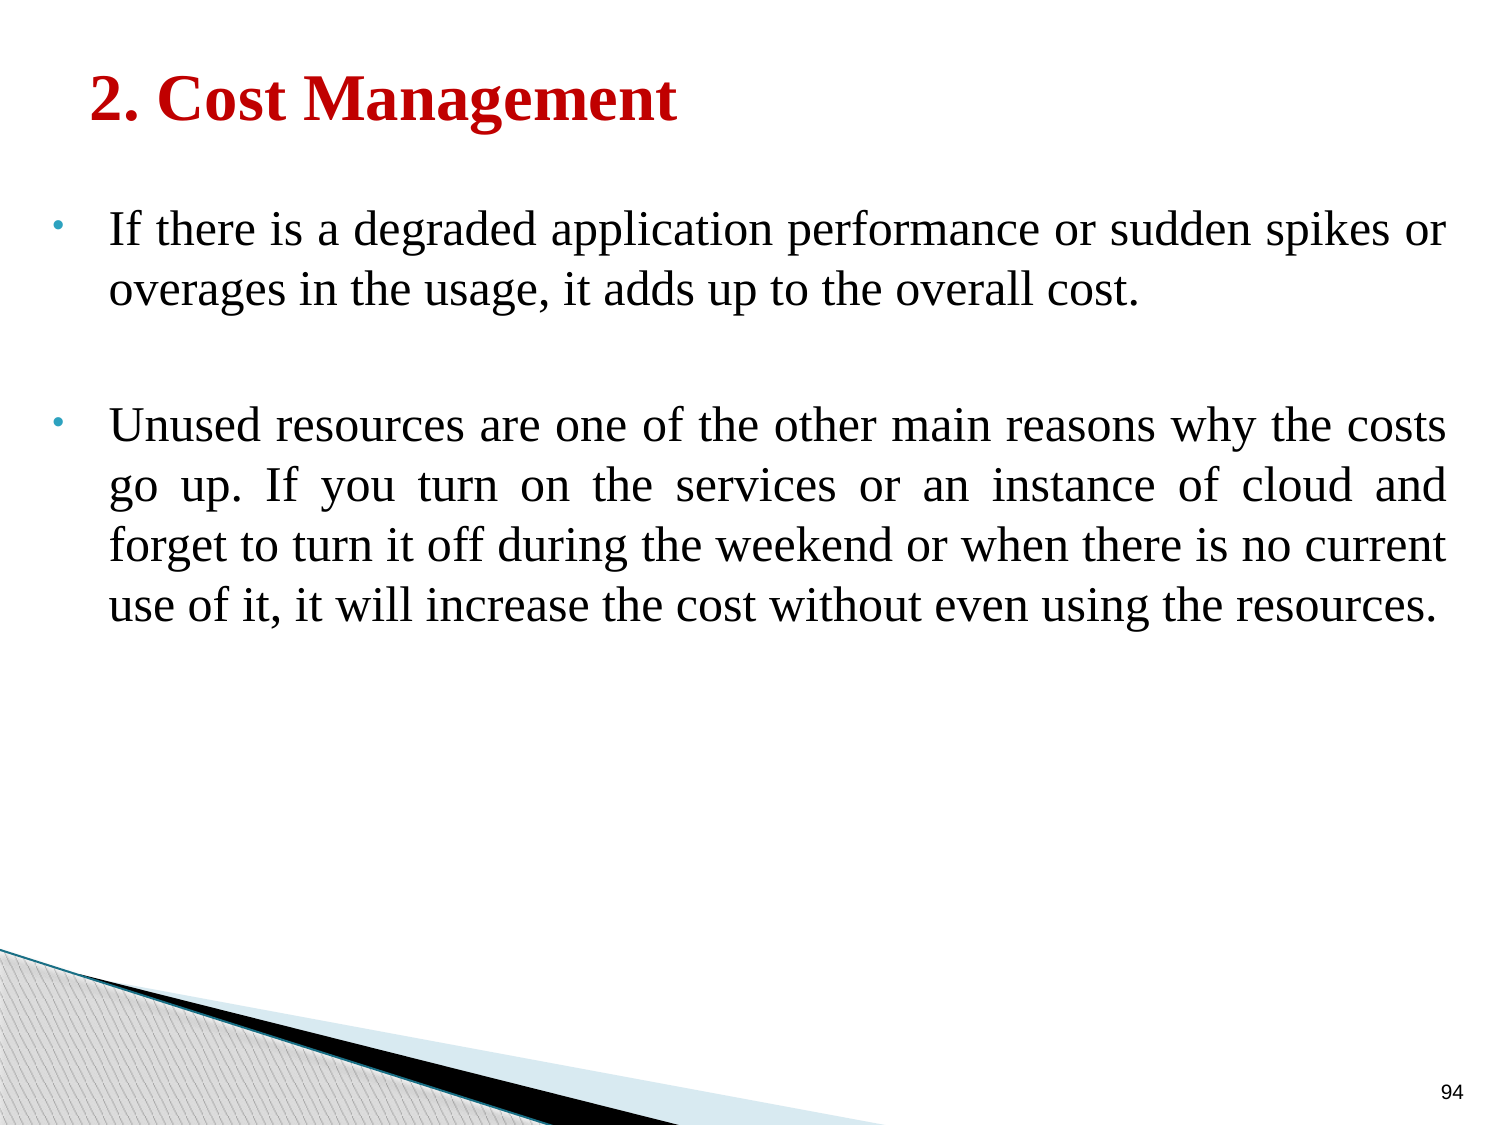

# 2. Cost Management
If there is a degraded application performance or sudden spikes or overages in the usage, it adds up to the overall cost.

Unused resources are one of the other main reasons why the costs go up. If you turn on the services or an instance of cloud and forget to turn it off during the weekend or when there is no current use of it, it will increase the cost without even using the resources.
94